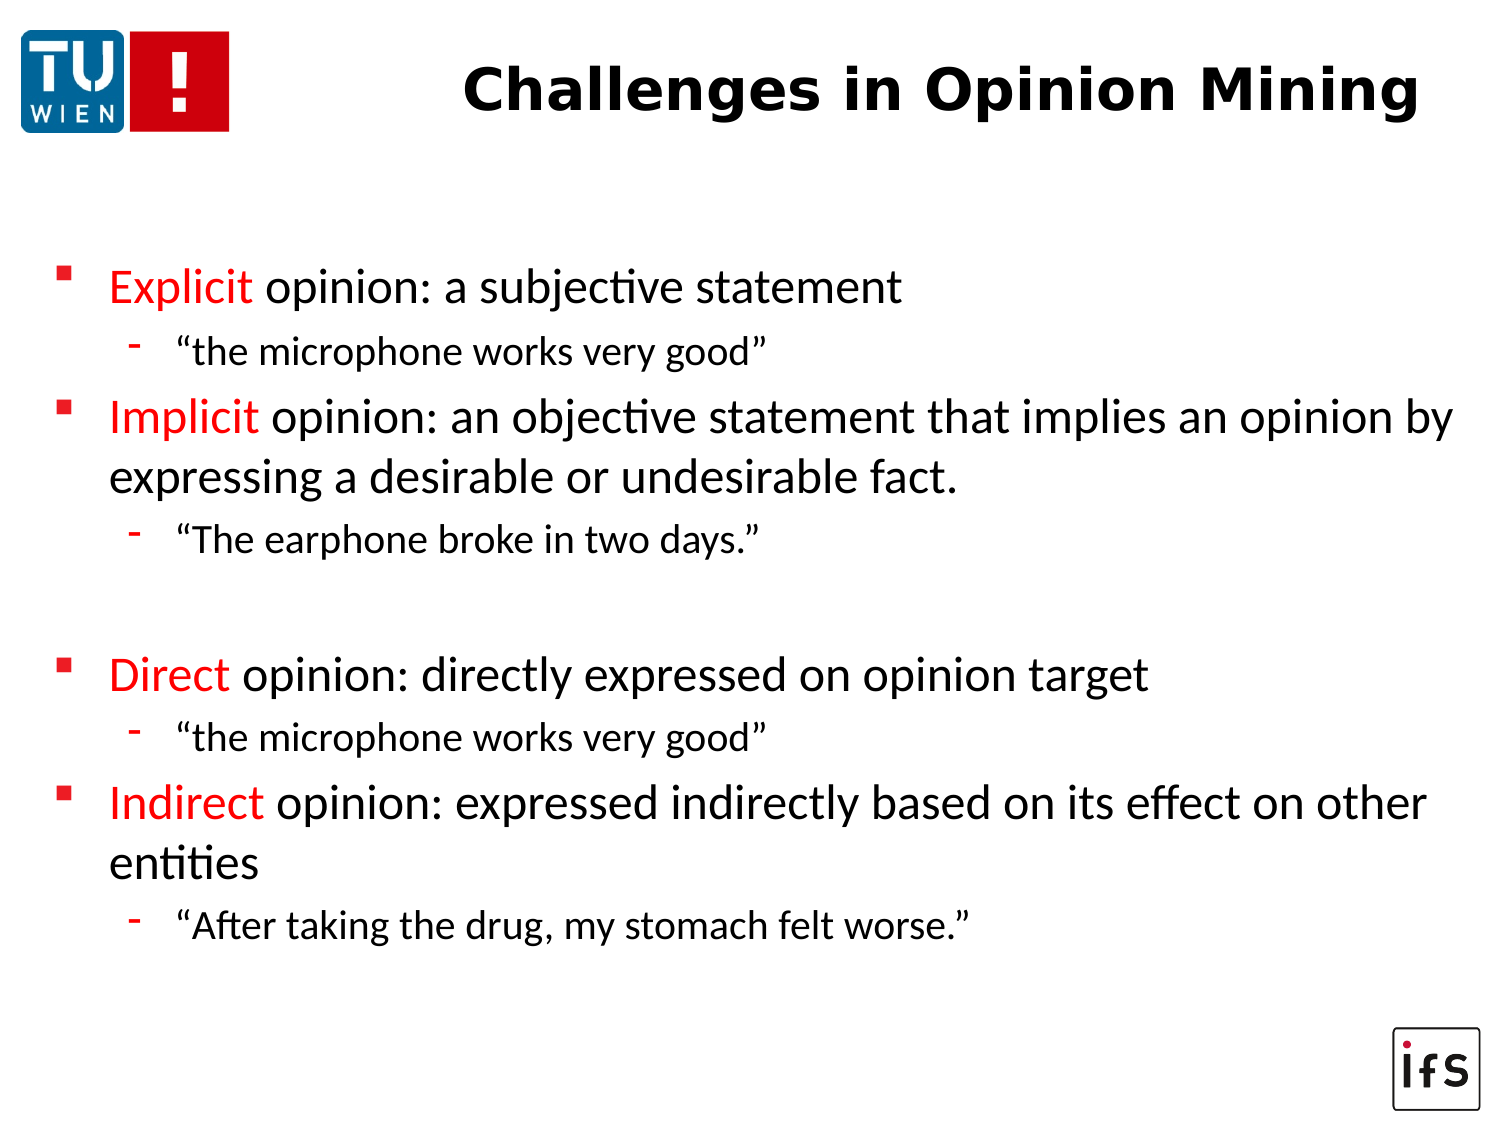

# Challenges in Opinion Mining
Explicit opinion: a subjective statement
“the microphone works very good”
Implicit opinion: an objective statement that implies an opinion by expressing a desirable or undesirable fact.
“The earphone broke in two days.”

Direct opinion: directly expressed on opinion target
“the microphone works very good”
Indirect opinion: expressed indirectly based on its effect on other entities
“After taking the drug, my stomach felt worse.”